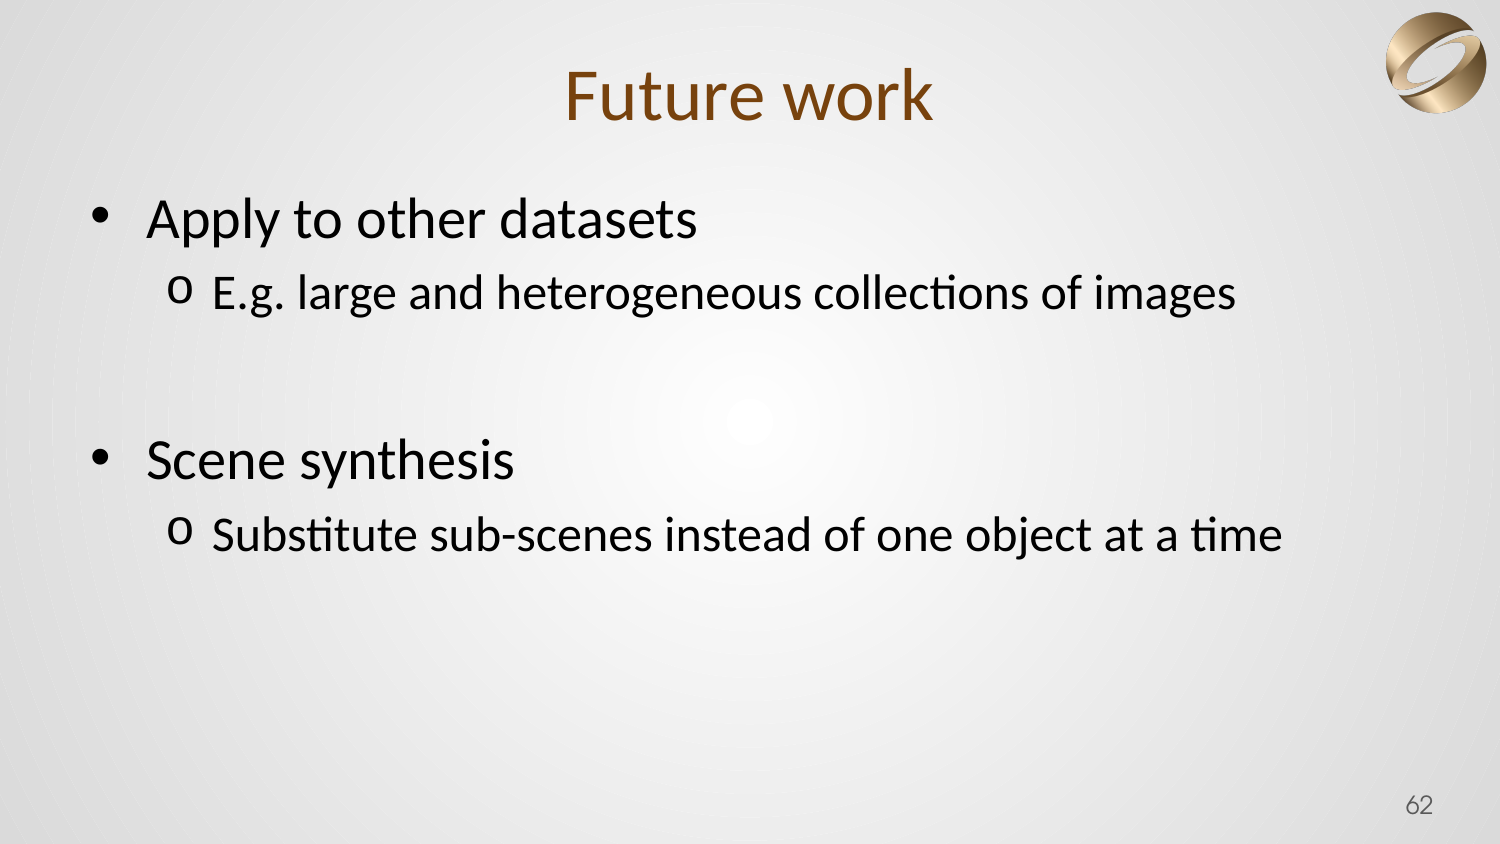

# Future work
Apply to other datasets
E.g. large and heterogeneous collections of images

Scene synthesis
Substitute sub-scenes instead of one object at a time
62